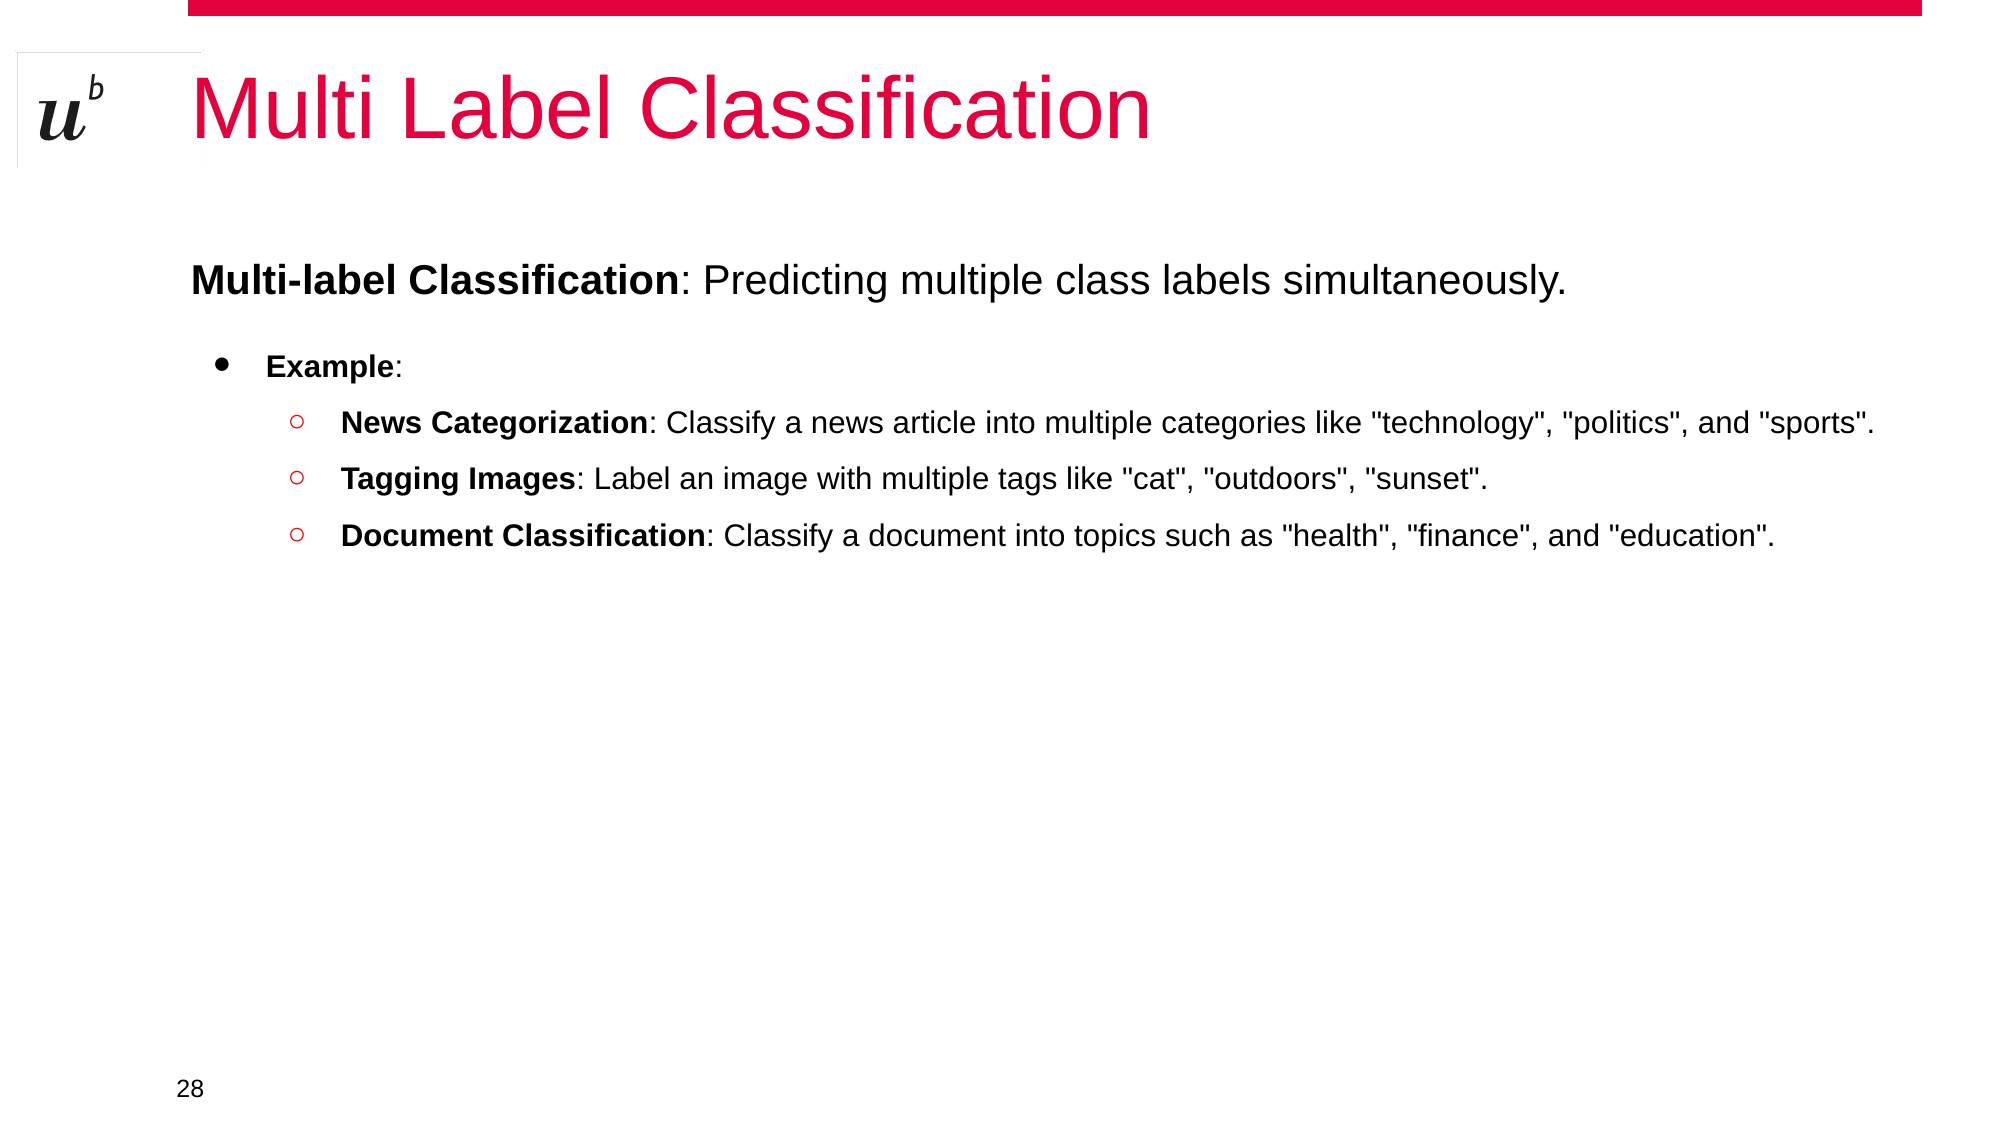

# Multi Label Classification
Multi-label Classification: Predicting multiple class labels simultaneously.
Example:
News Categorization: Classify a news article into multiple categories like "technology", "politics", and "sports".
Tagging Images: Label an image with multiple tags like "cat", "outdoors", "sunset".
Document Classification: Classify a document into topics such as "health", "finance", and "education".

28